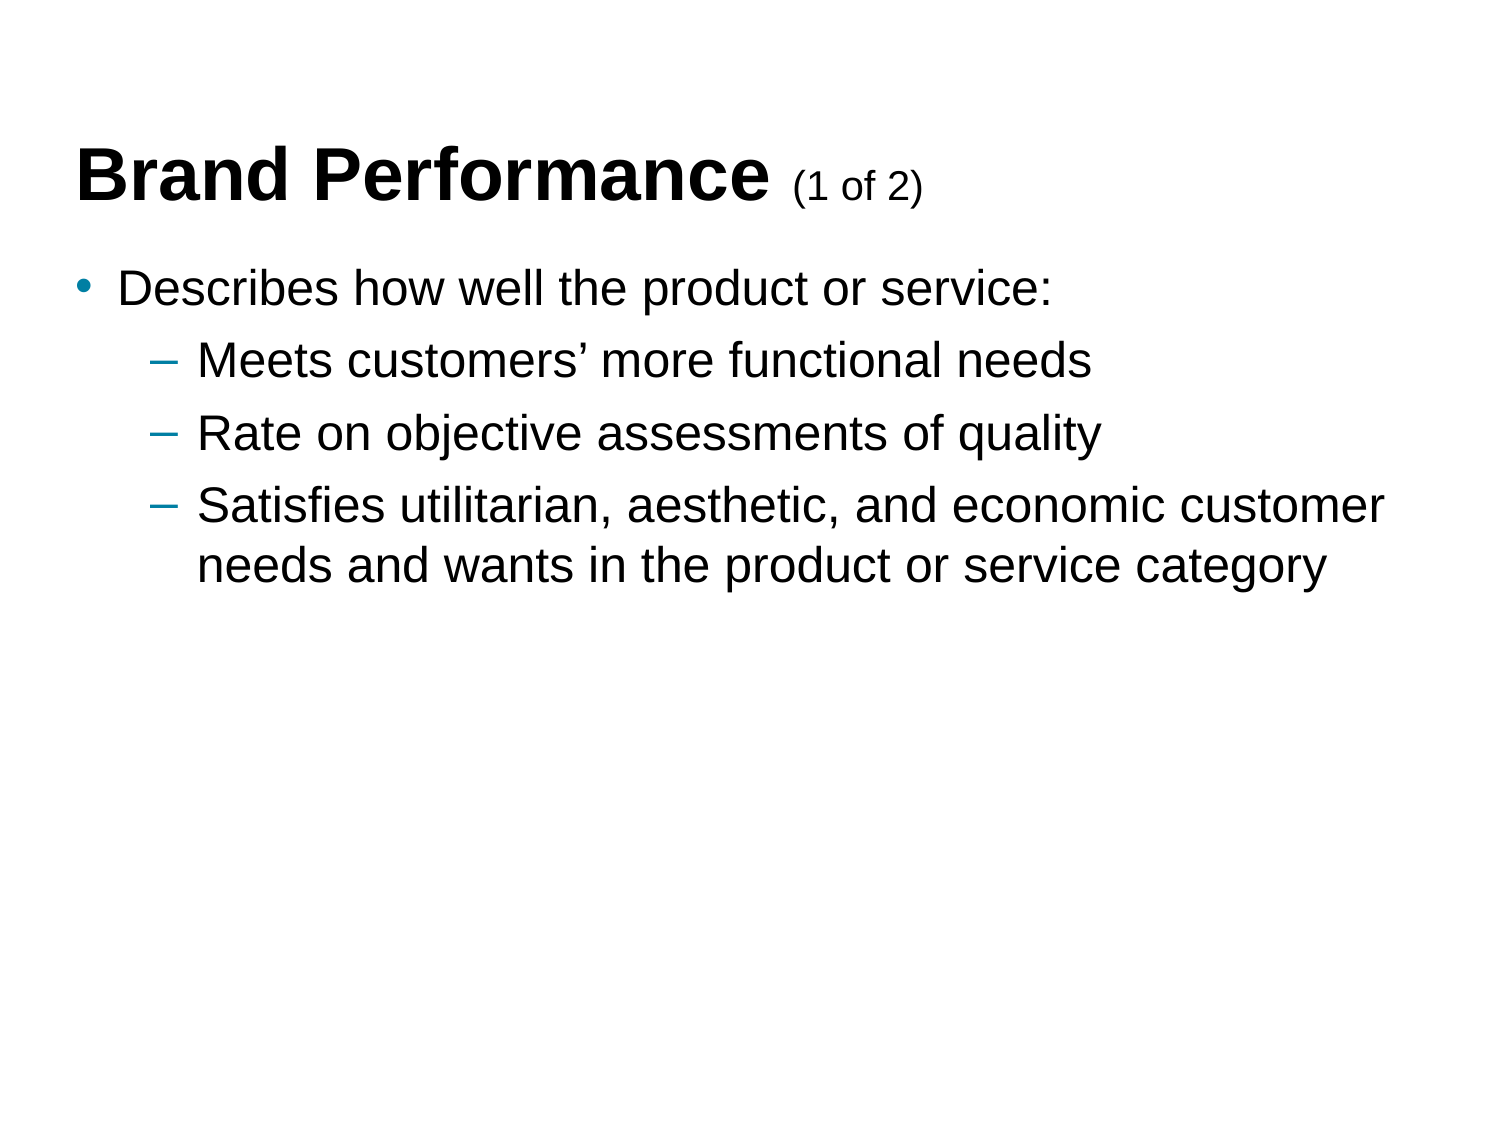

# Brand Performance (1 of 2)
Describes how well the product or service:
Meets customers’ more functional needs
Rate on objective assessments of quality
Satisfies utilitarian, aesthetic, and economic customer needs and wants in the product or service category